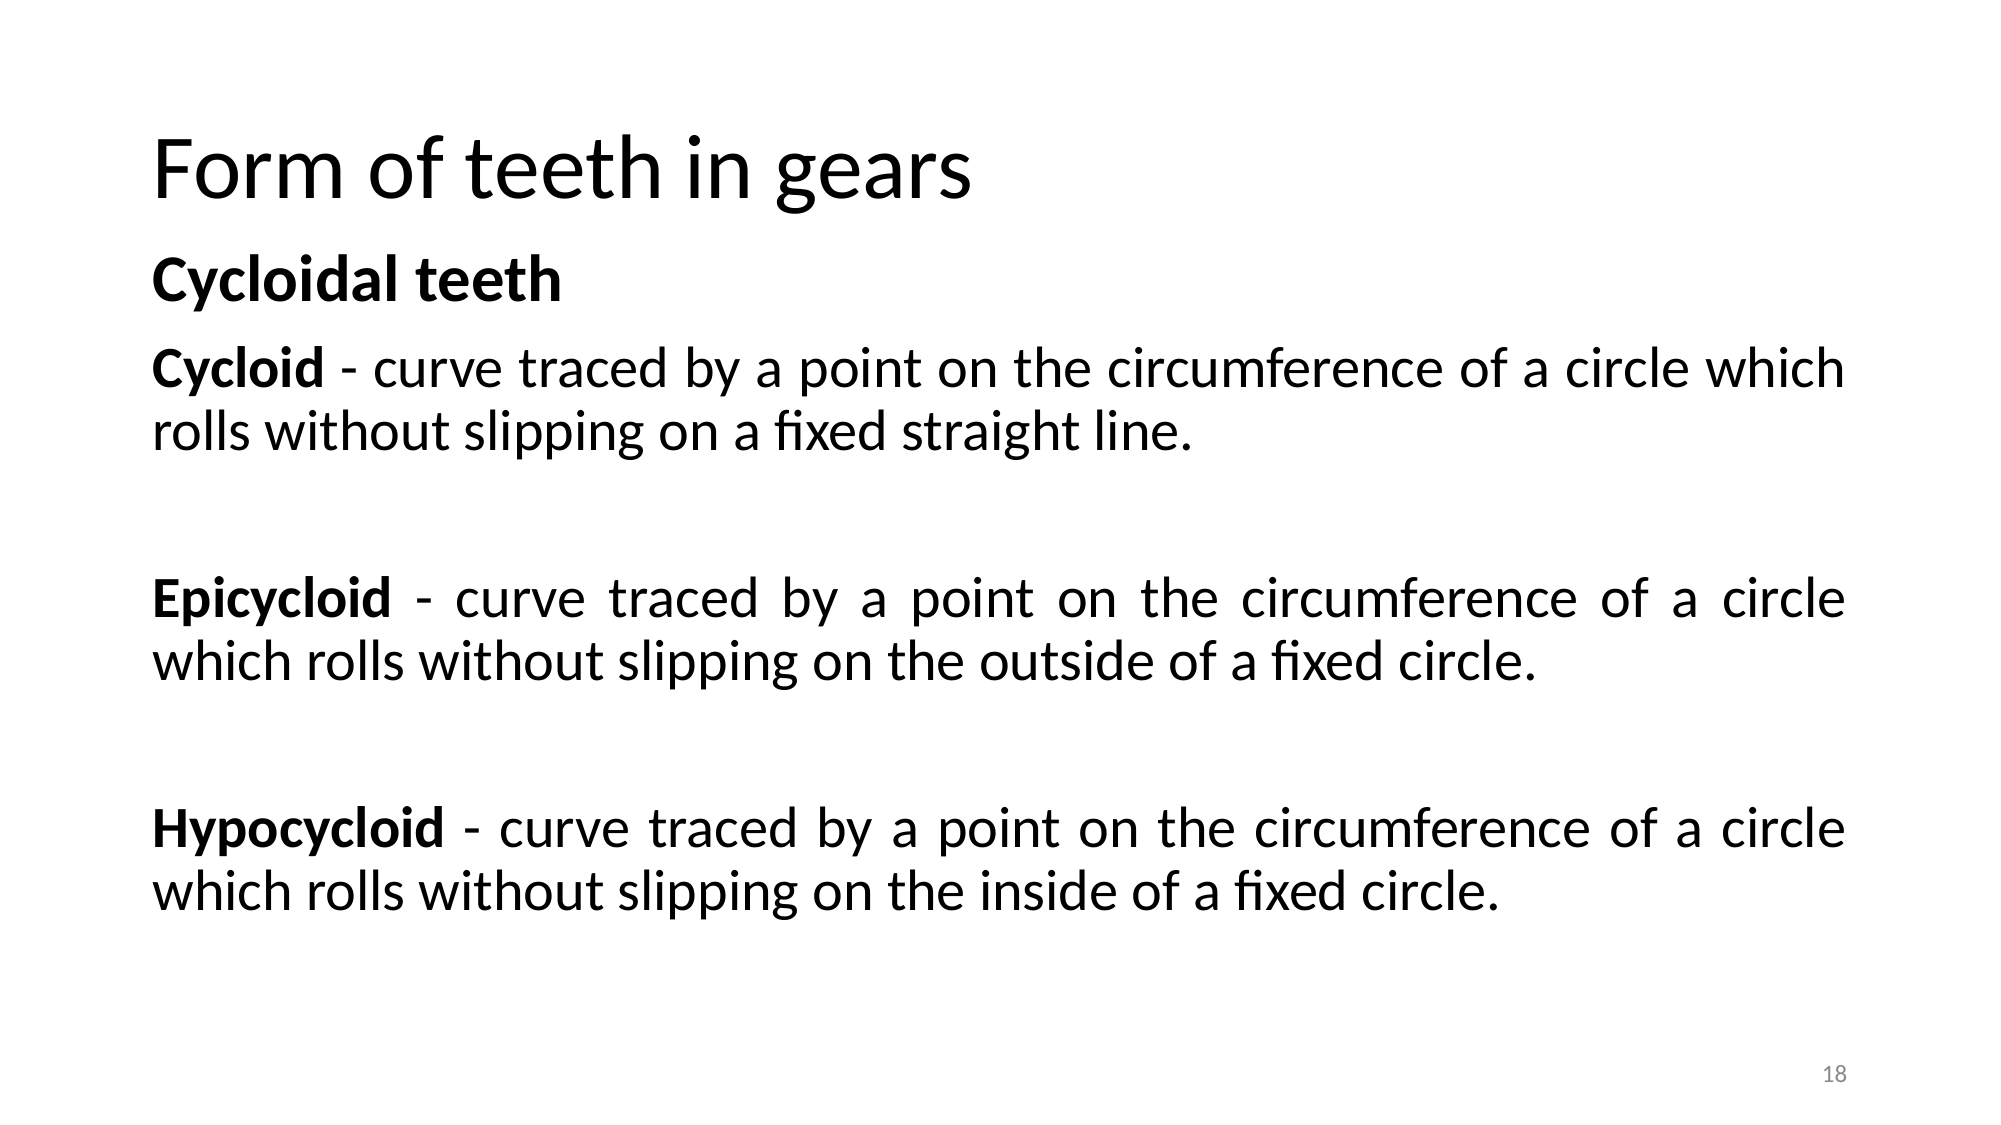

# Form of teeth in gears
Cycloidal teeth
Cycloid - curve traced by a point on the circumference of a circle which rolls without slipping on a fixed straight line.

Epicycloid - curve traced by a point on the circumference of a circle which rolls without slipping on the outside of a fixed circle.

Hypocycloid - curve traced by a point on the circumference of a circle which rolls without slipping on the inside of a fixed circle.
18